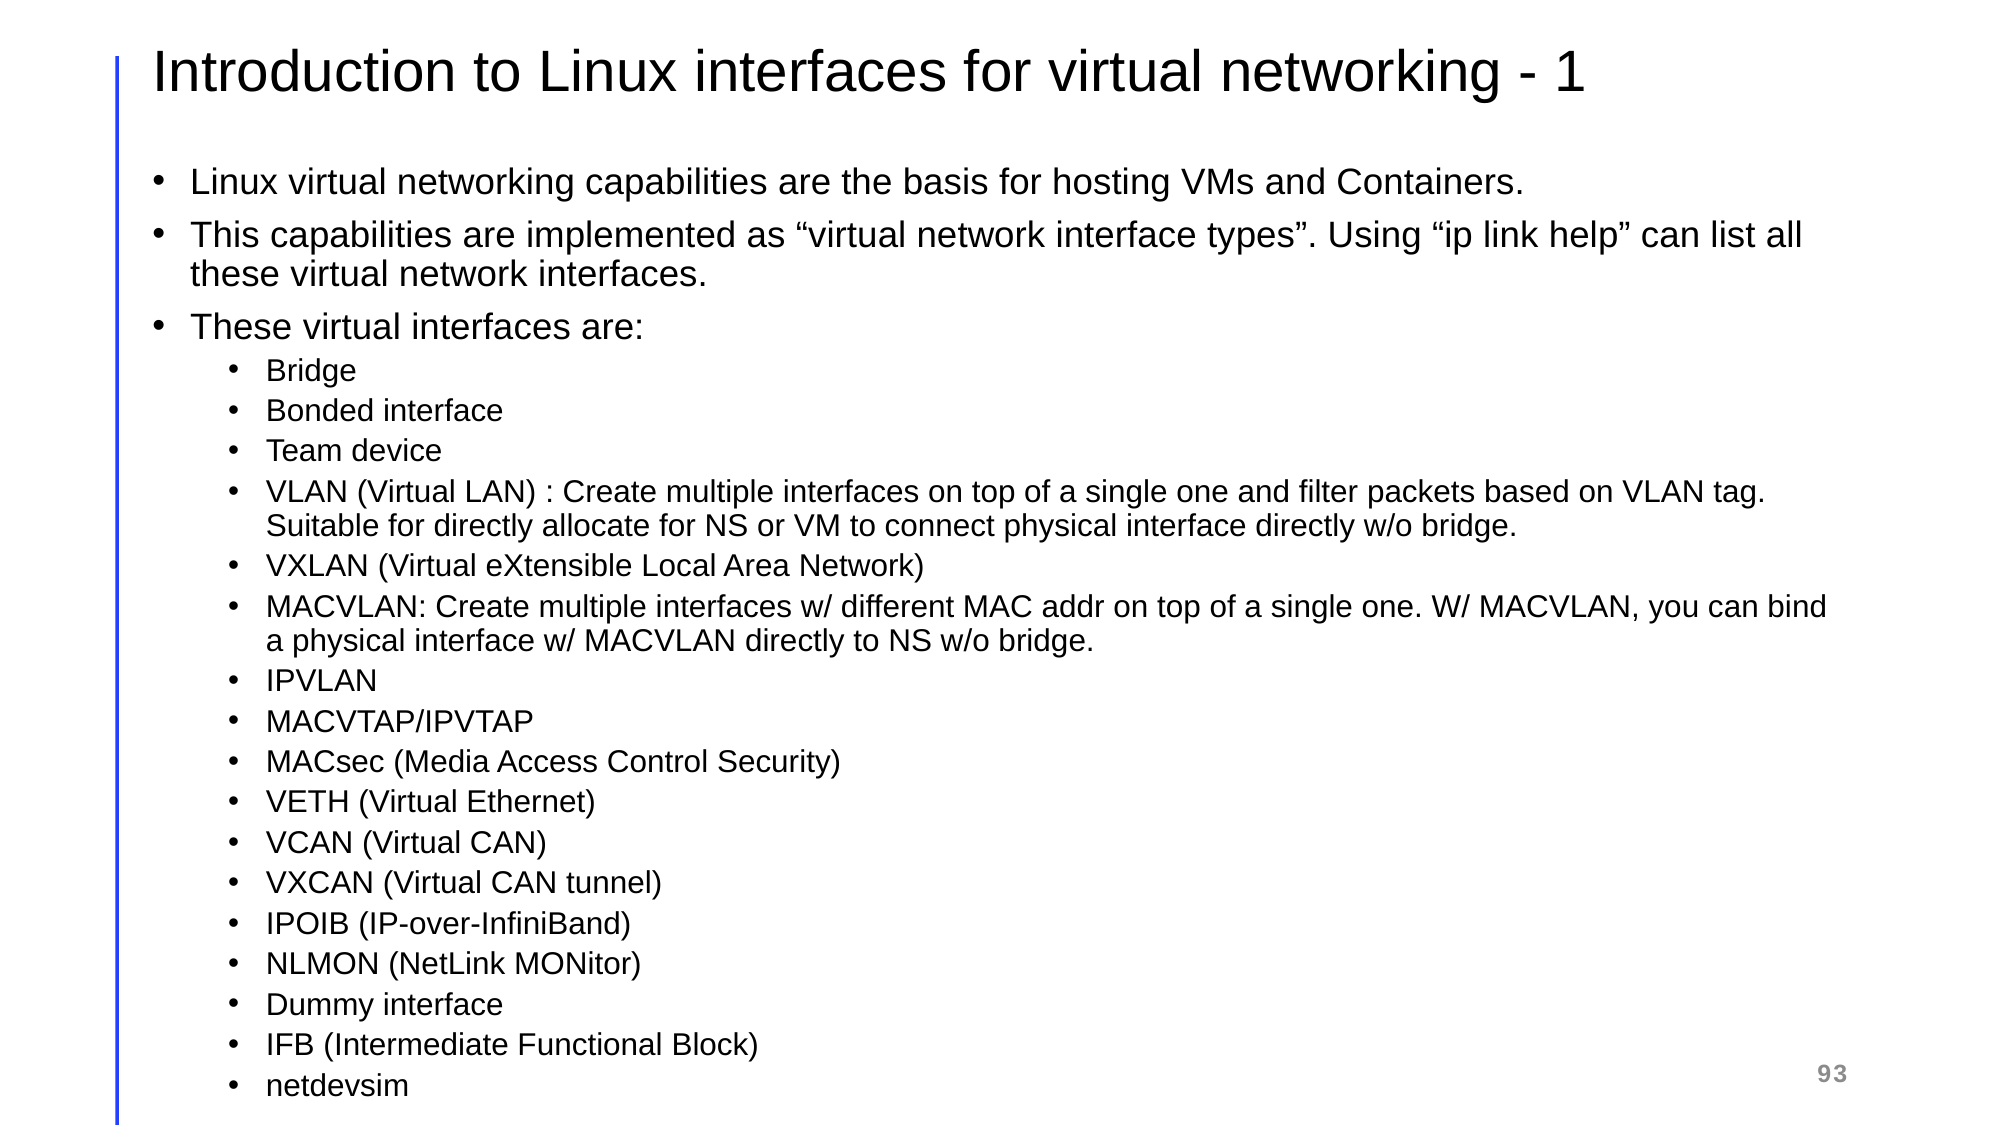

# Introduction to Linux interfaces for virtual networking - 1
Linux virtual networking capabilities are the basis for hosting VMs and Containers.
This capabilities are implemented as “virtual network interface types”. Using “ip link help” can list all these virtual network interfaces.
These virtual interfaces are:
Bridge
Bonded interface
Team device
VLAN (Virtual LAN) : Create multiple interfaces on top of a single one and filter packets based on VLAN tag. Suitable for directly allocate for NS or VM to connect physical interface directly w/o bridge.
VXLAN (Virtual eXtensible Local Area Network)
MACVLAN: Create multiple interfaces w/ different MAC addr on top of a single one. W/ MACVLAN, you can bind a physical interface w/ MACVLAN directly to NS w/o bridge.
IPVLAN
MACVTAP/IPVTAP
MACsec (Media Access Control Security)
VETH (Virtual Ethernet)
VCAN (Virtual CAN)
VXCAN (Virtual CAN tunnel)
IPOIB (IP-over-InfiniBand)
NLMON (NetLink MONitor)
Dummy interface
IFB (Intermediate Functional Block)
netdevsim
93